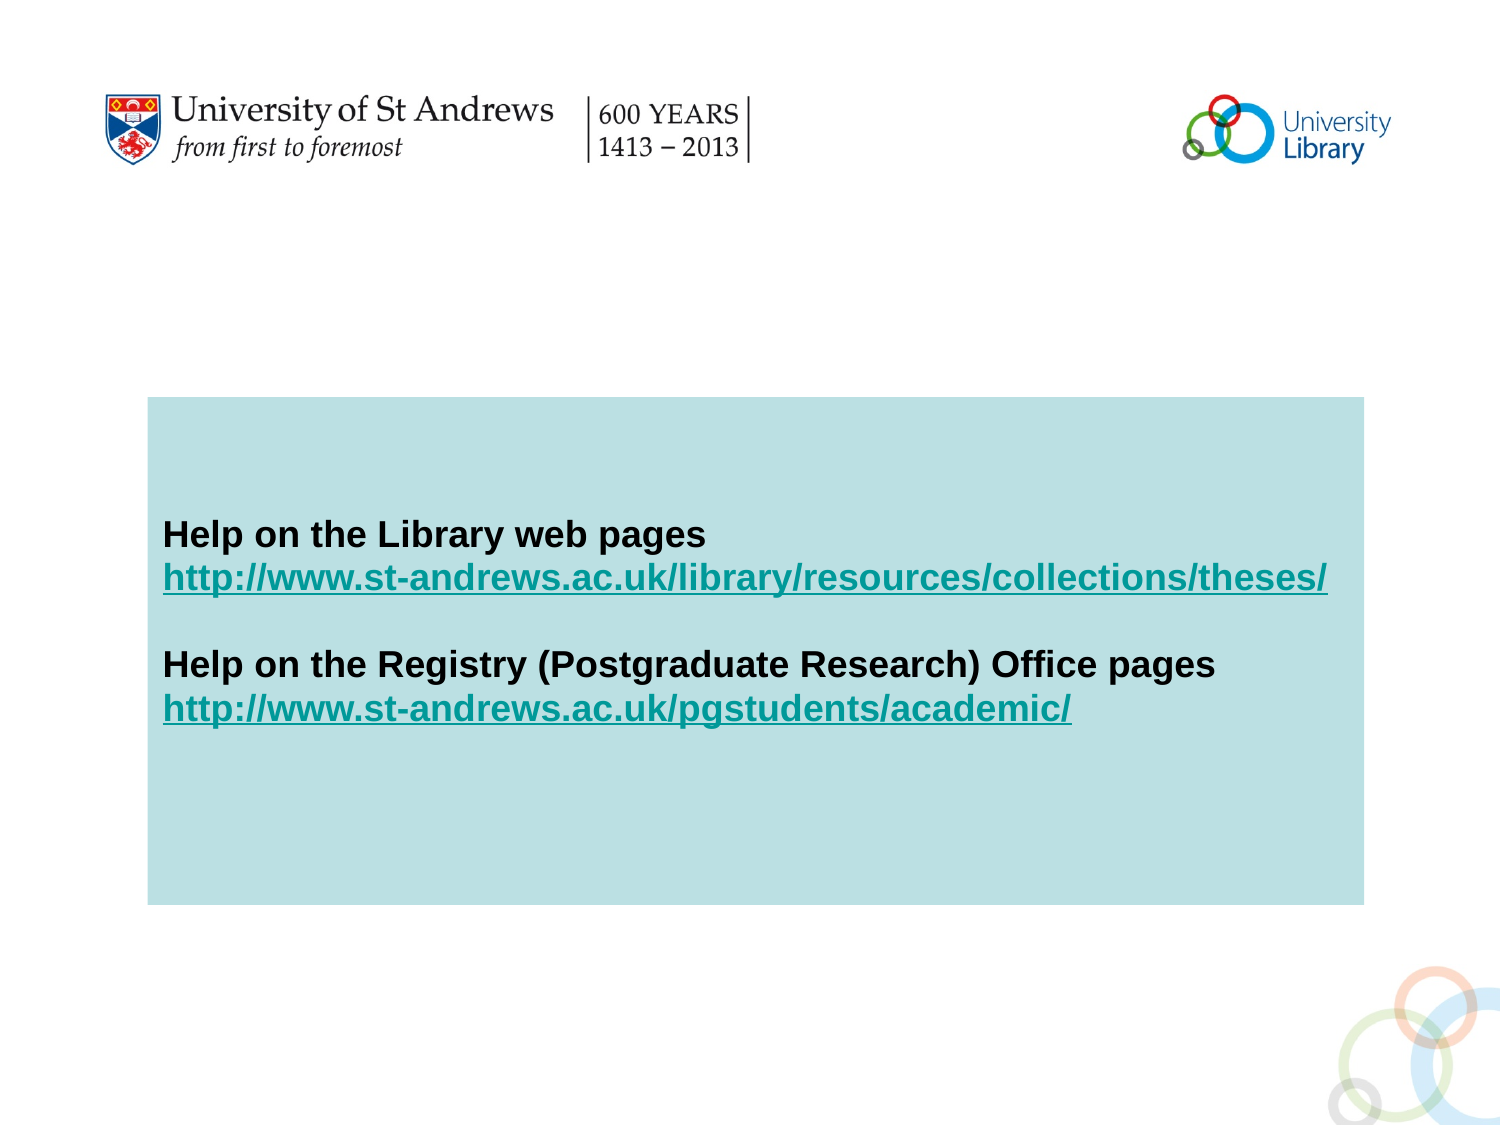

#

Help on the Library web pages
http://www.st-andrews.ac.uk/library/resources/collections/theses/

Help on the Registry (Postgraduate Research) Office pages
http://www.st-andrews.ac.uk/pgstudents/academic/